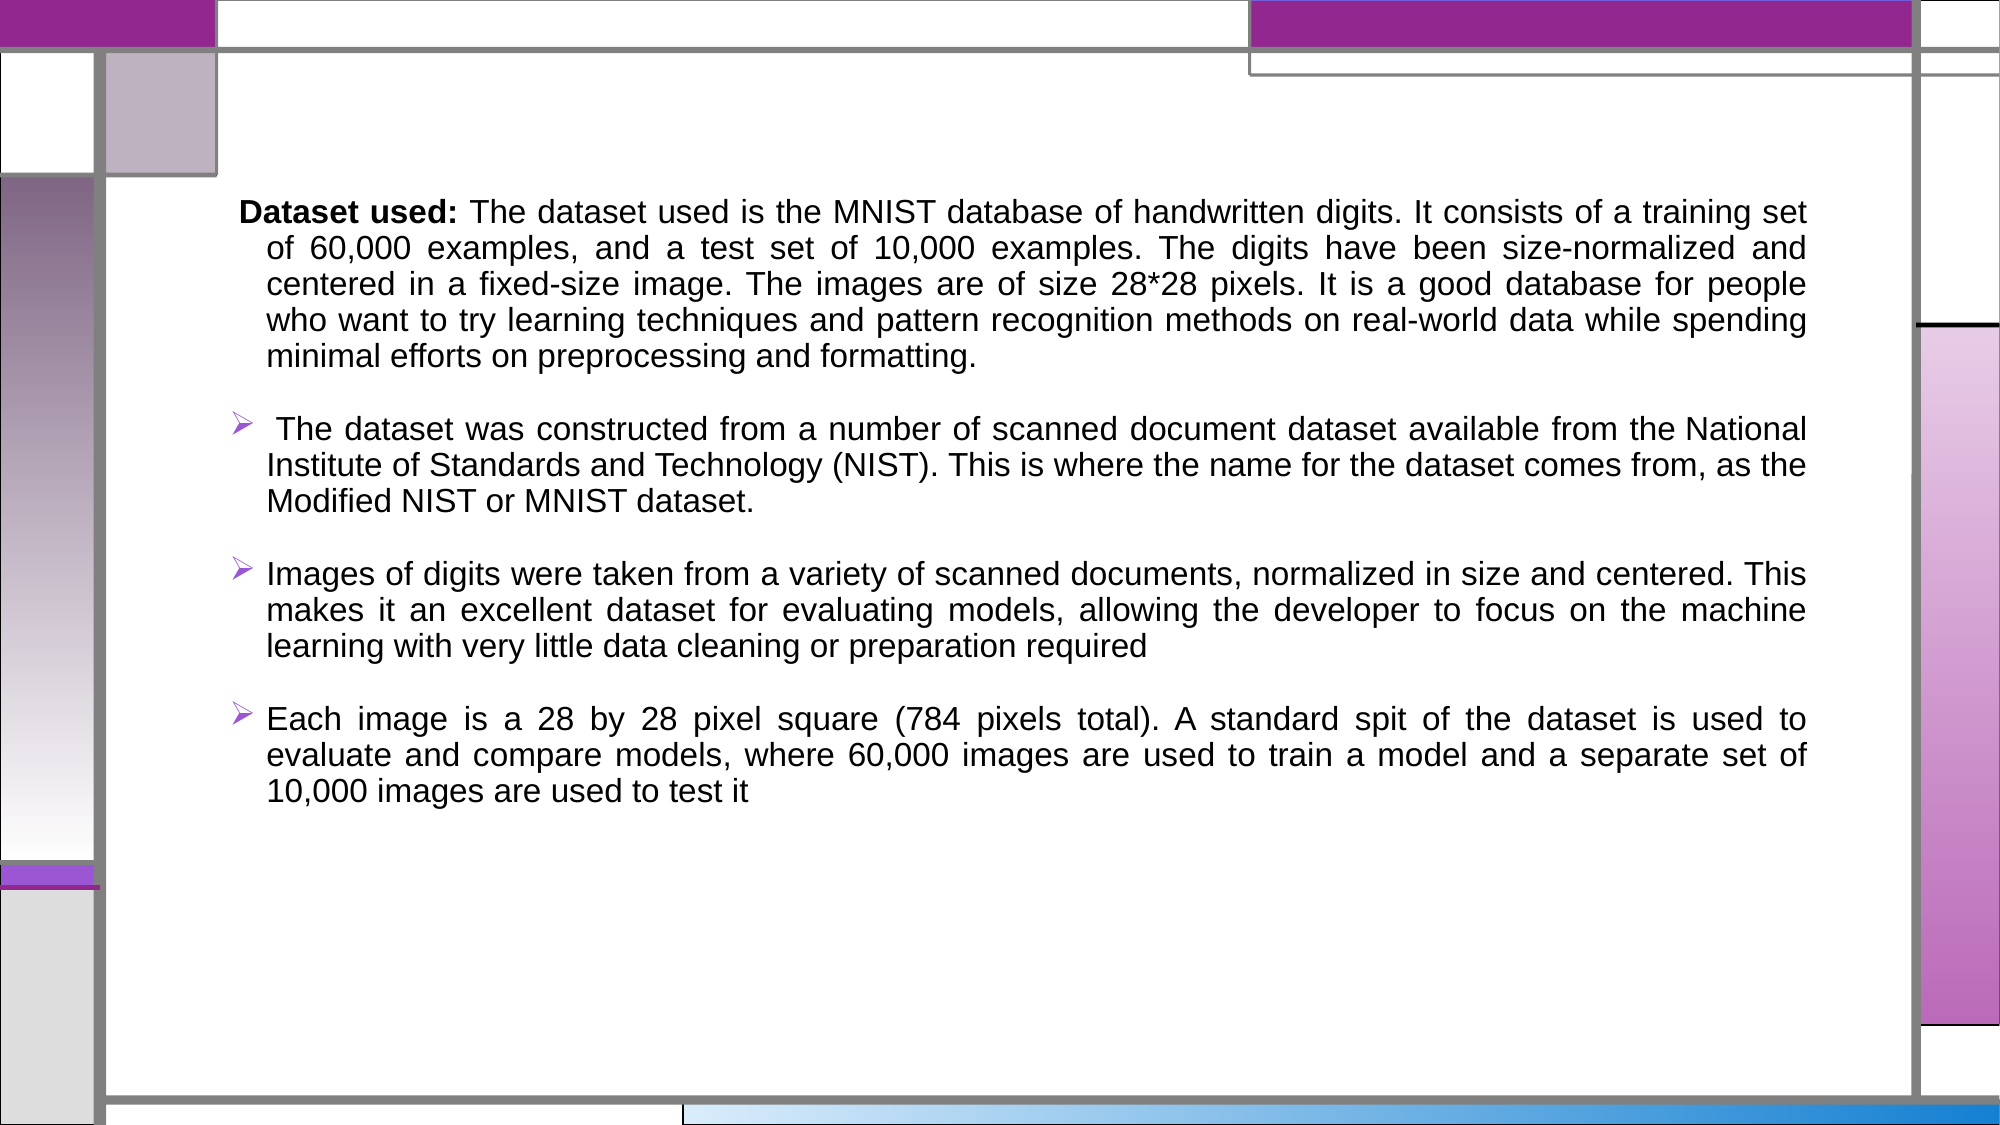

Dataset used: The dataset used is the MNIST database of handwritten digits. It consists of a training set of 60,000 examples, and a test set of 10,000 examples. The digits have been size-normalized and centered in a fixed-size image. The images are of size 28*28 pixels. It is a good database for people who want to try learning techniques and pattern recognition methods on real-world data while spending minimal efforts on preprocessing and formatting.
 The dataset was constructed from a number of scanned document dataset available from the National Institute of Standards and Technology (NIST). This is where the name for the dataset comes from, as the Modified NIST or MNIST dataset.
Images of digits were taken from a variety of scanned documents, normalized in size and centered. This makes it an excellent dataset for evaluating models, allowing the developer to focus on the machine learning with very little data cleaning or preparation required
Each image is a 28 by 28 pixel square (784 pixels total). A standard spit of the dataset is used to evaluate and compare models, where 60,000 images are used to train a model and a separate set of 10,000 images are used to test it